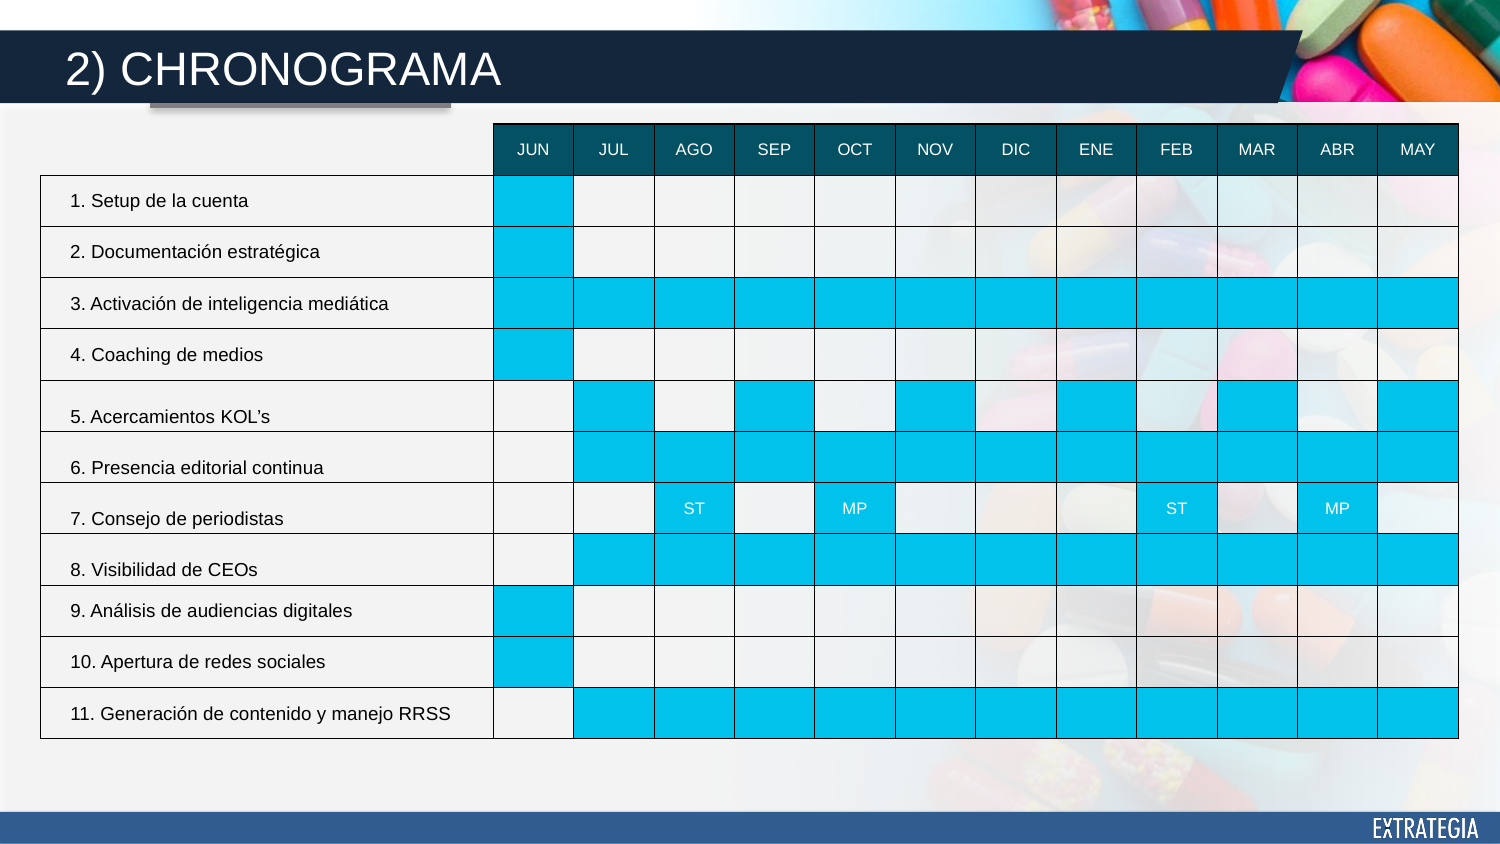

2) CHRONOGRAMA
|  | JUN | JUL | AGO | SEP | OCT | NOV | DIC | ENE | FEB | MAR | ABR | MAY |
| --- | --- | --- | --- | --- | --- | --- | --- | --- | --- | --- | --- | --- |
| 1. Setup de la cuenta |  |  |  |  |  |  |  |  |  |  |  |  |
| 2. Documentación estratégica |  |  |  |  |  |  |  |  |  |  |  |  |
| 3. Activación de inteligencia mediática |  |  |  |  |  |  |  |  |  |  |  |  |
| 4. Coaching de medios |  |  |  |  |  |  |  |  |  |  |  |  |
| 5. Acercamientos KOL’s |  |  |  |  |  |  |  |  |  |  |  |  |
| 6. Presencia editorial continua |  |  |  |  |  |  |  |  |  |  |  |  |
| 7. Consejo de periodistas |  |  | ST |  | MP |  |  |  | ST |  | MP |  |
| 8. Visibilidad de CEOs |  |  |  |  |  |  |  |  |  |  |  |  |
| 9. Análisis de audiencias digitales |  |  |  |  |  |  |  |  |  |  |  |  |
| 10. Apertura de redes sociales |  |  |  |  |  |  |  |  |  |  |  |  |
| 11. Generación de contenido y manejo RRSS |  |  |  |  |  |  |  |  |  |  |  |  |